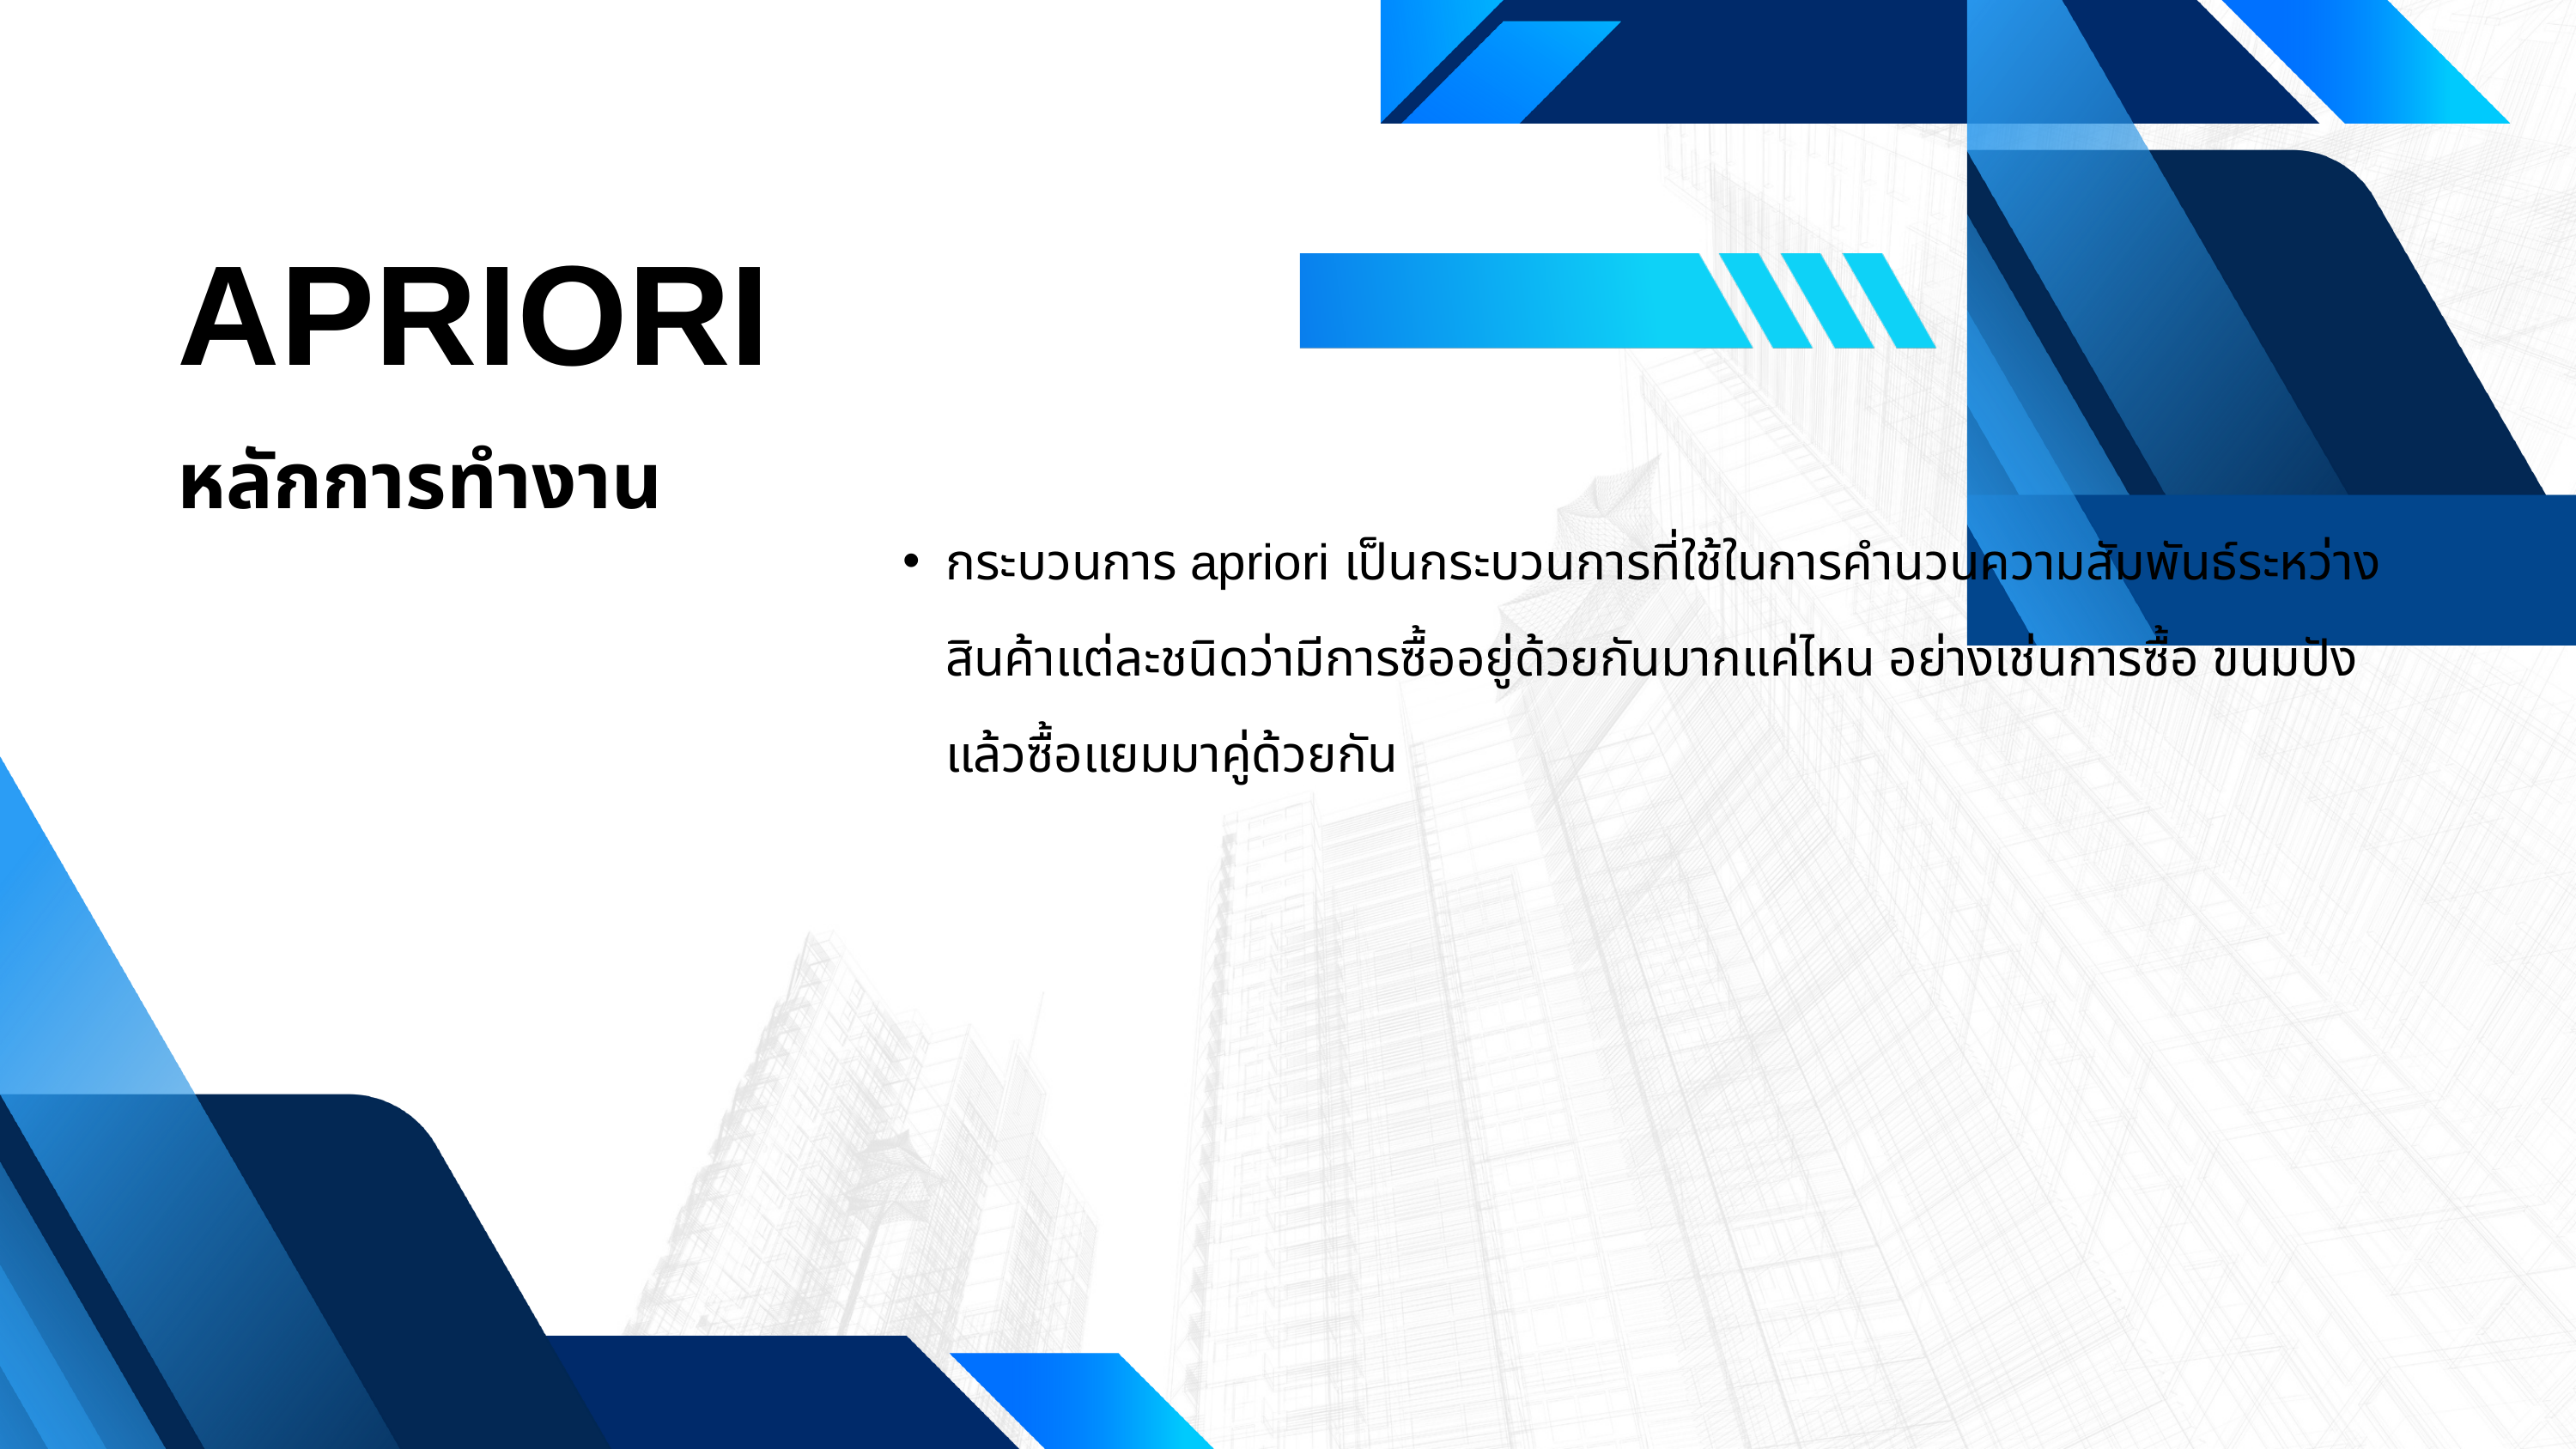

APRIORI

หลักการทำงาน
กระบวนการ apriori เป็นกระบวนการที่ใช้ในการคำนวนความสัมพันธ์ระหว่างสินค้าแต่ละชนิดว่ามีการซื้ออยู่ด้วยกันมากแค่ไหน อย่างเช่นการซื้อ ขนมปัง แล้วซื้อแยมมาคู่ด้วยกัน